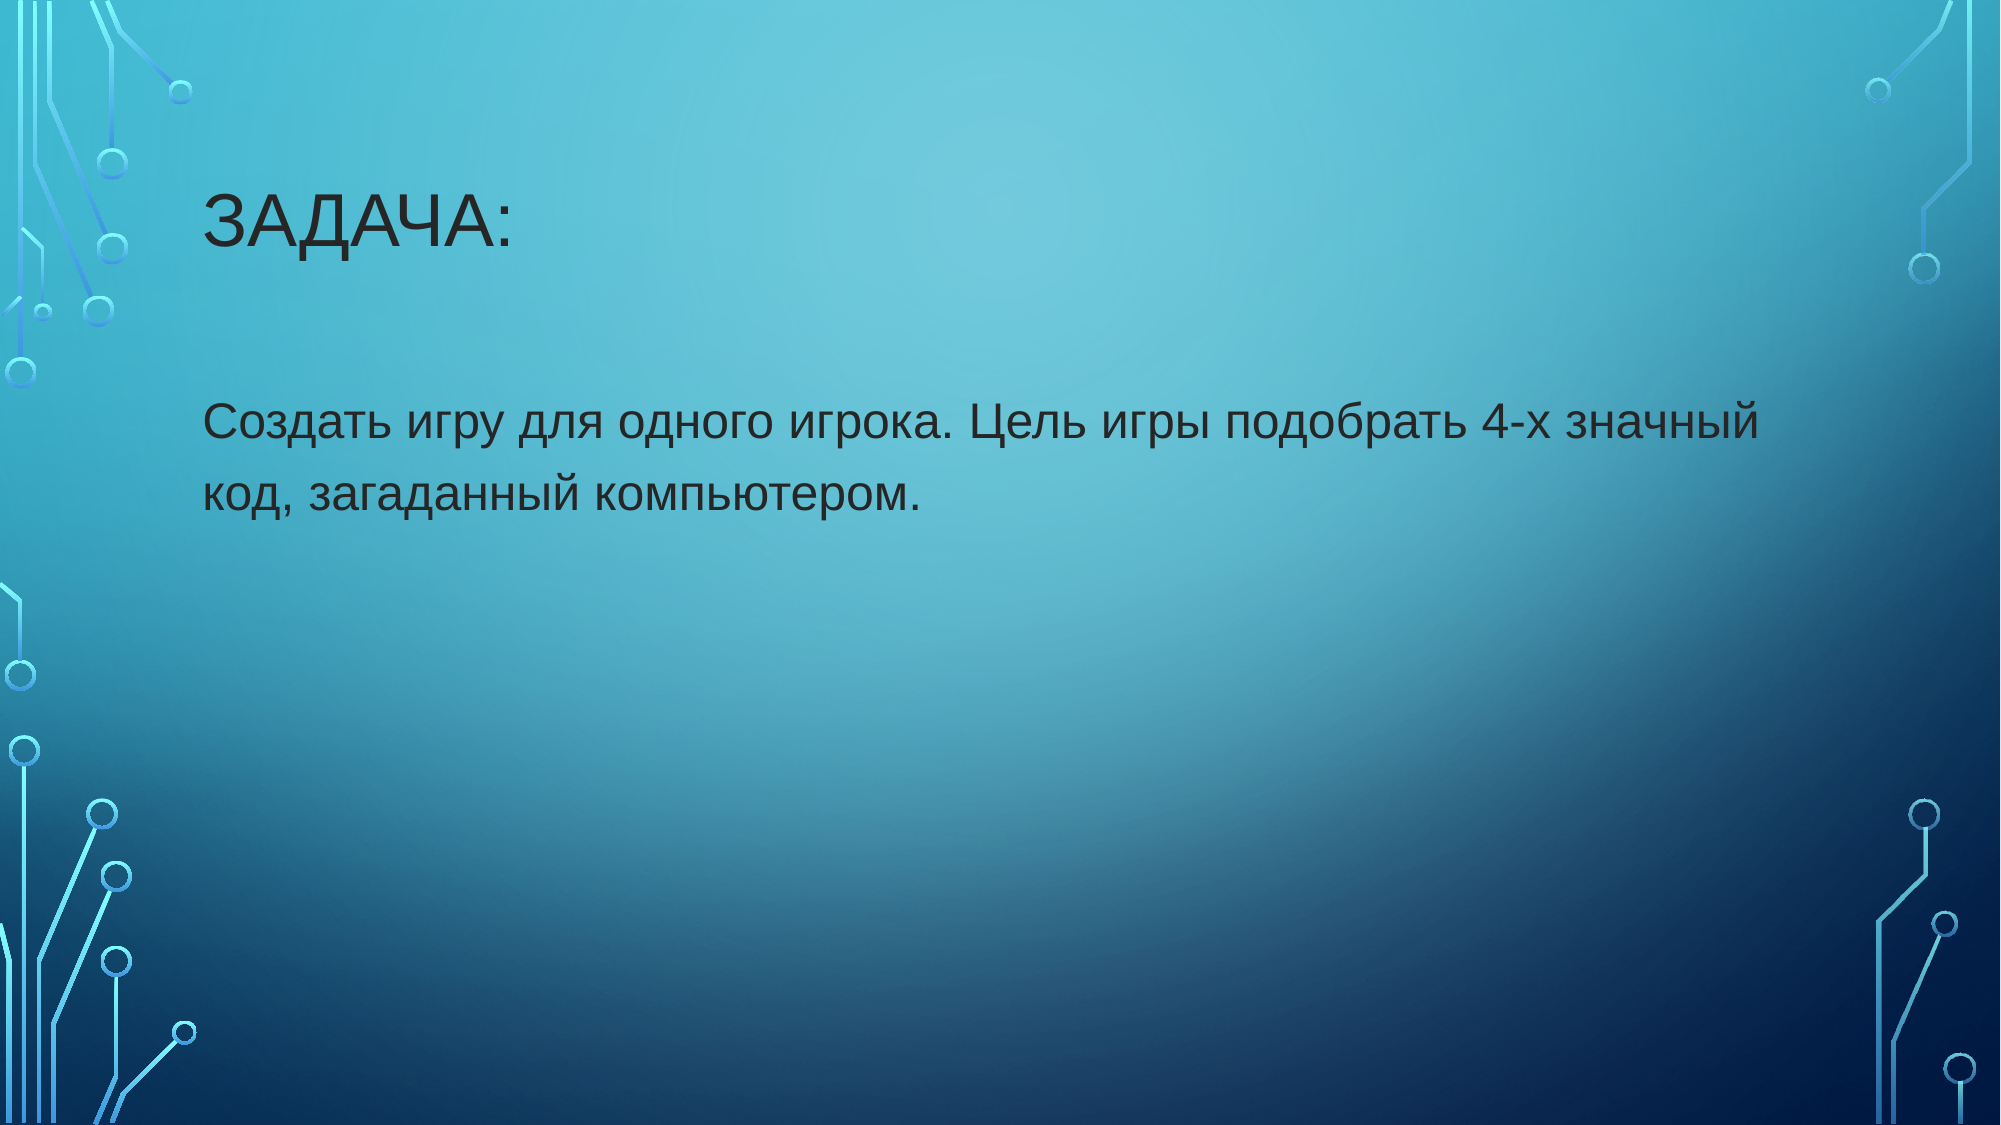

# Задача:
Создать игру для одного игрока. Цель игры подобрать 4-х значный код, загаданный компьютером.